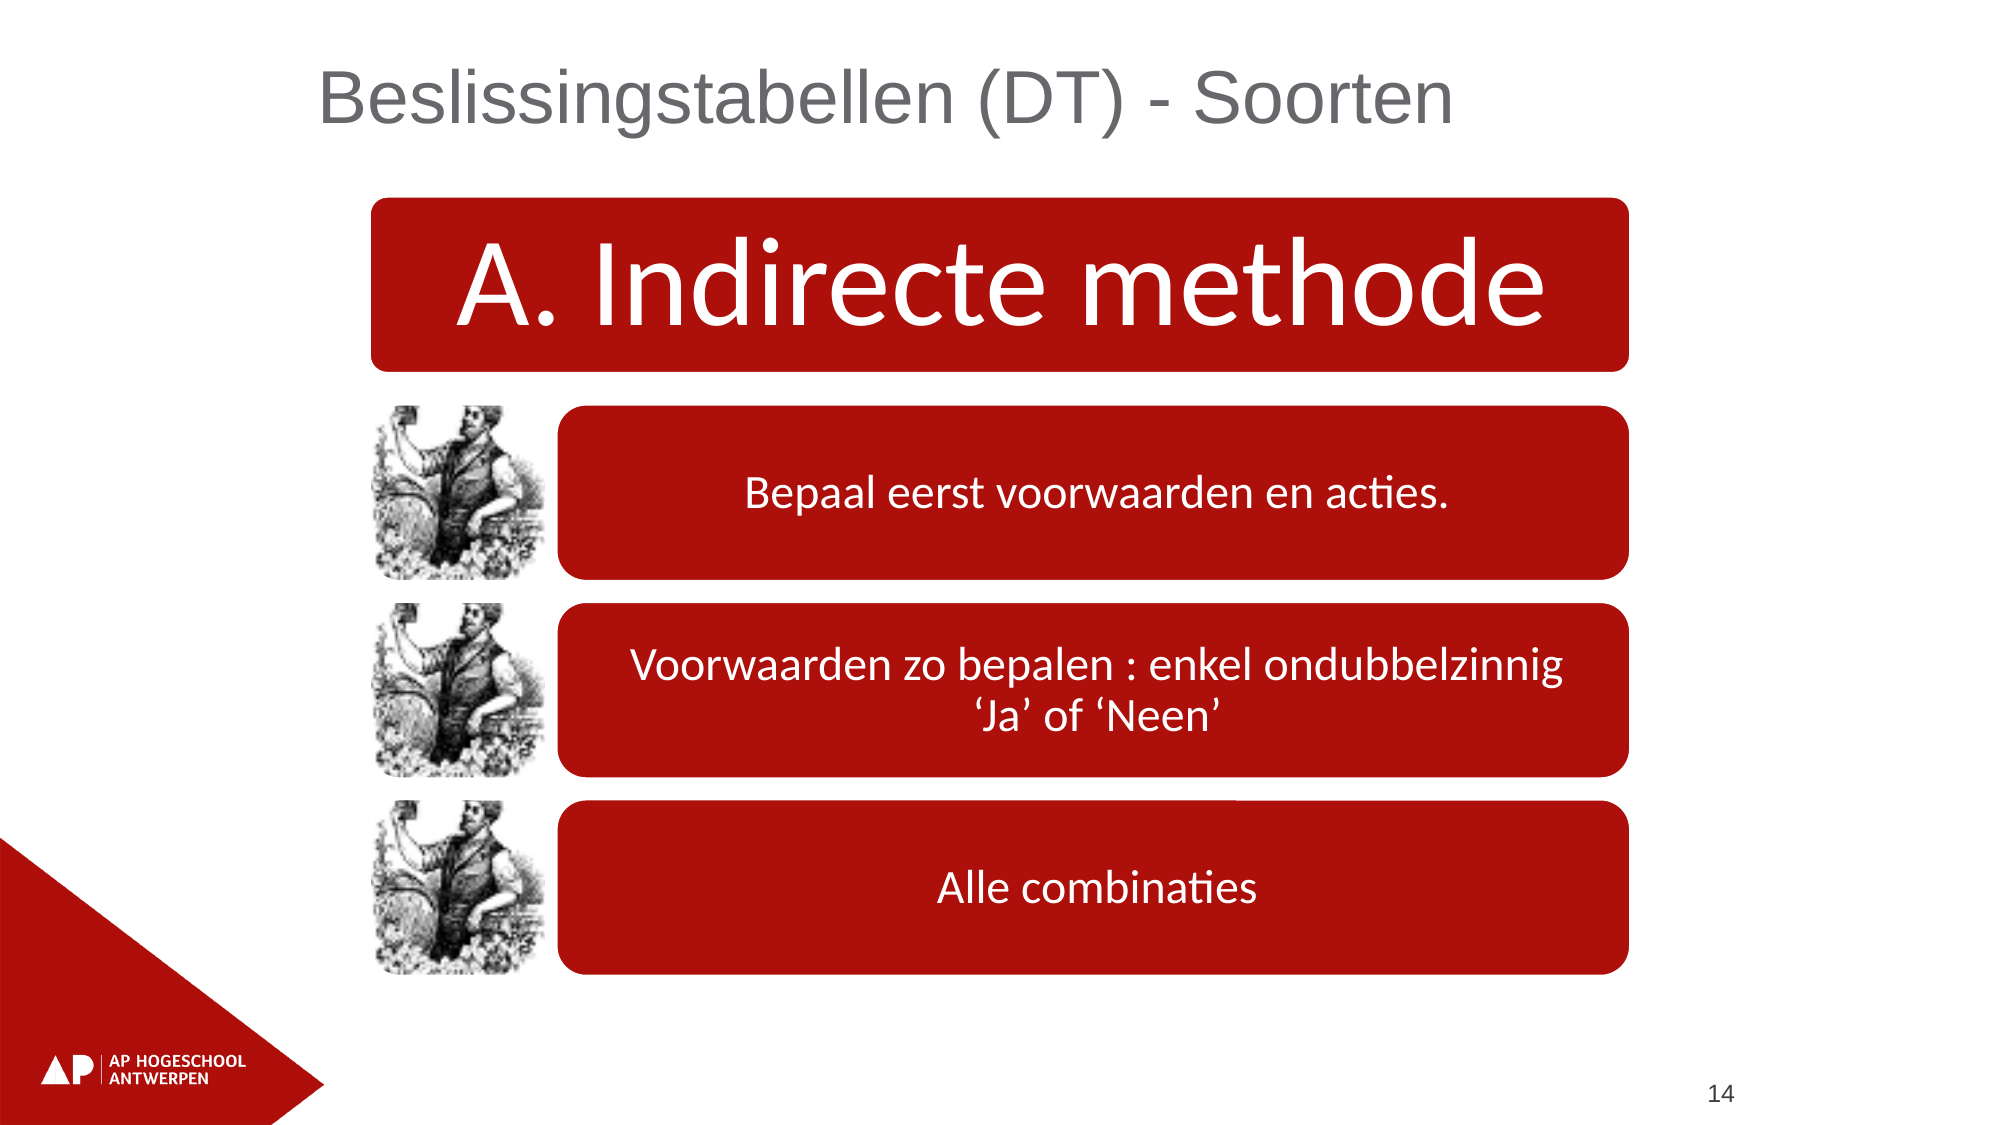

Beslissingstabellen (DT) - Soorten
A. Indirecte methode
Bepaal eerst voorwaarden en acties.
Voorwaarden zo bepalen : enkel ondubbelzinnig ‘Ja’ of ‘Neen’
Alle combinaties
14